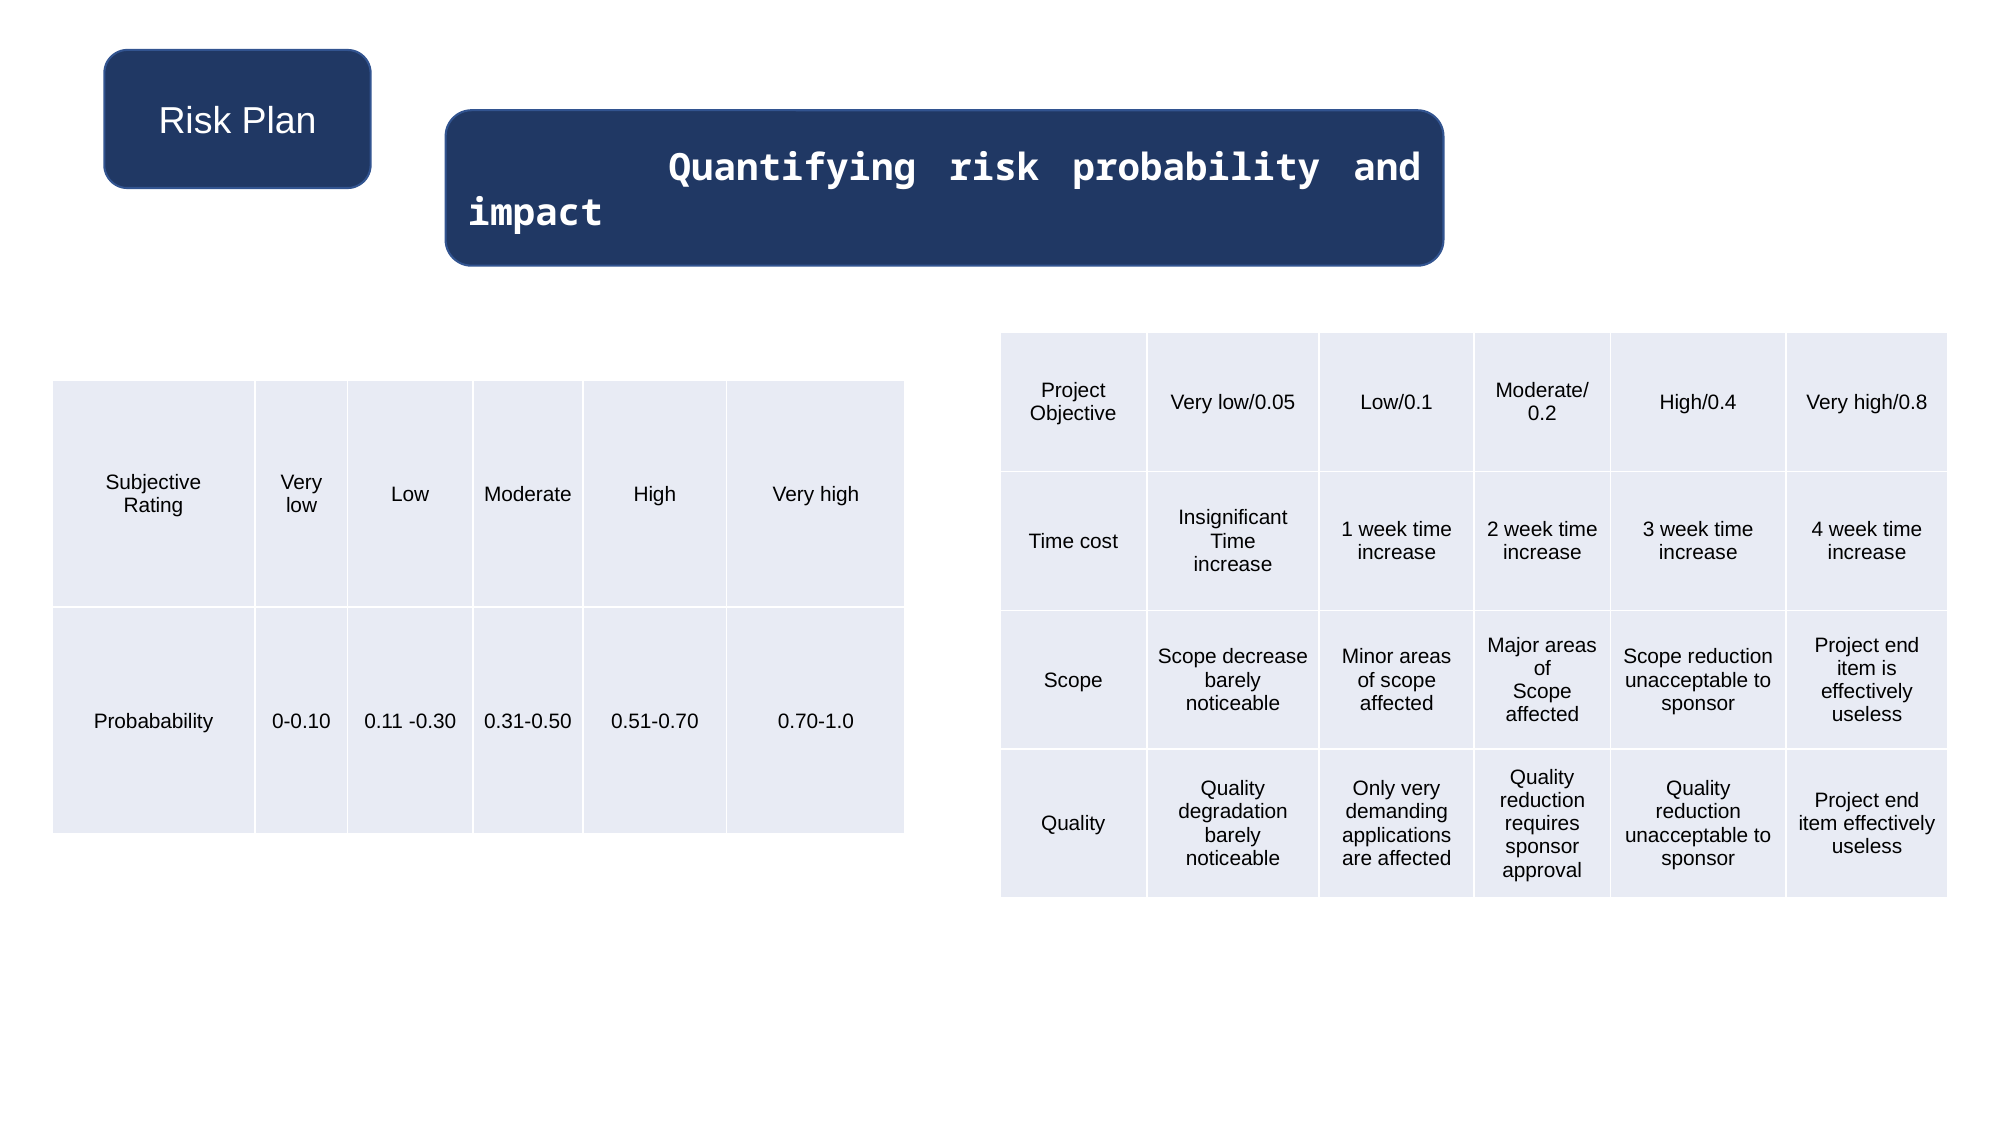

Risk Plan
      Quantifying risk probability and impact
| Project Objective | Very low/0.05 | Low/0.1 | Moderate/0.2 | High/0.4 | Very high/0.8 |
| --- | --- | --- | --- | --- | --- |
| Time cost | Insignificant Time increase | 1 week time increase | 2 week time increase | 3 week time increase | 4 week time increase |
| Scope | Scope decrease barely noticeable | Minor areas of scope affected | Major areas of Scope affected | Scope reduction unacceptable to sponsor | Project end item is effectively useless |
| Quality | Quality degradation barely noticeable | Only very demanding applications are affected | Quality reduction requires sponsor approval | Quality reduction unacceptable to sponsor | Project end item effectively useless |
| Subjective Rating | Very low | Low | Moderate | High | Very high |
| --- | --- | --- | --- | --- | --- |
| Probabability | 0-0.10 | 0.11 -0.30 | 0.31-0.50 | 0.51-0.70 | 0.70-1.0 |